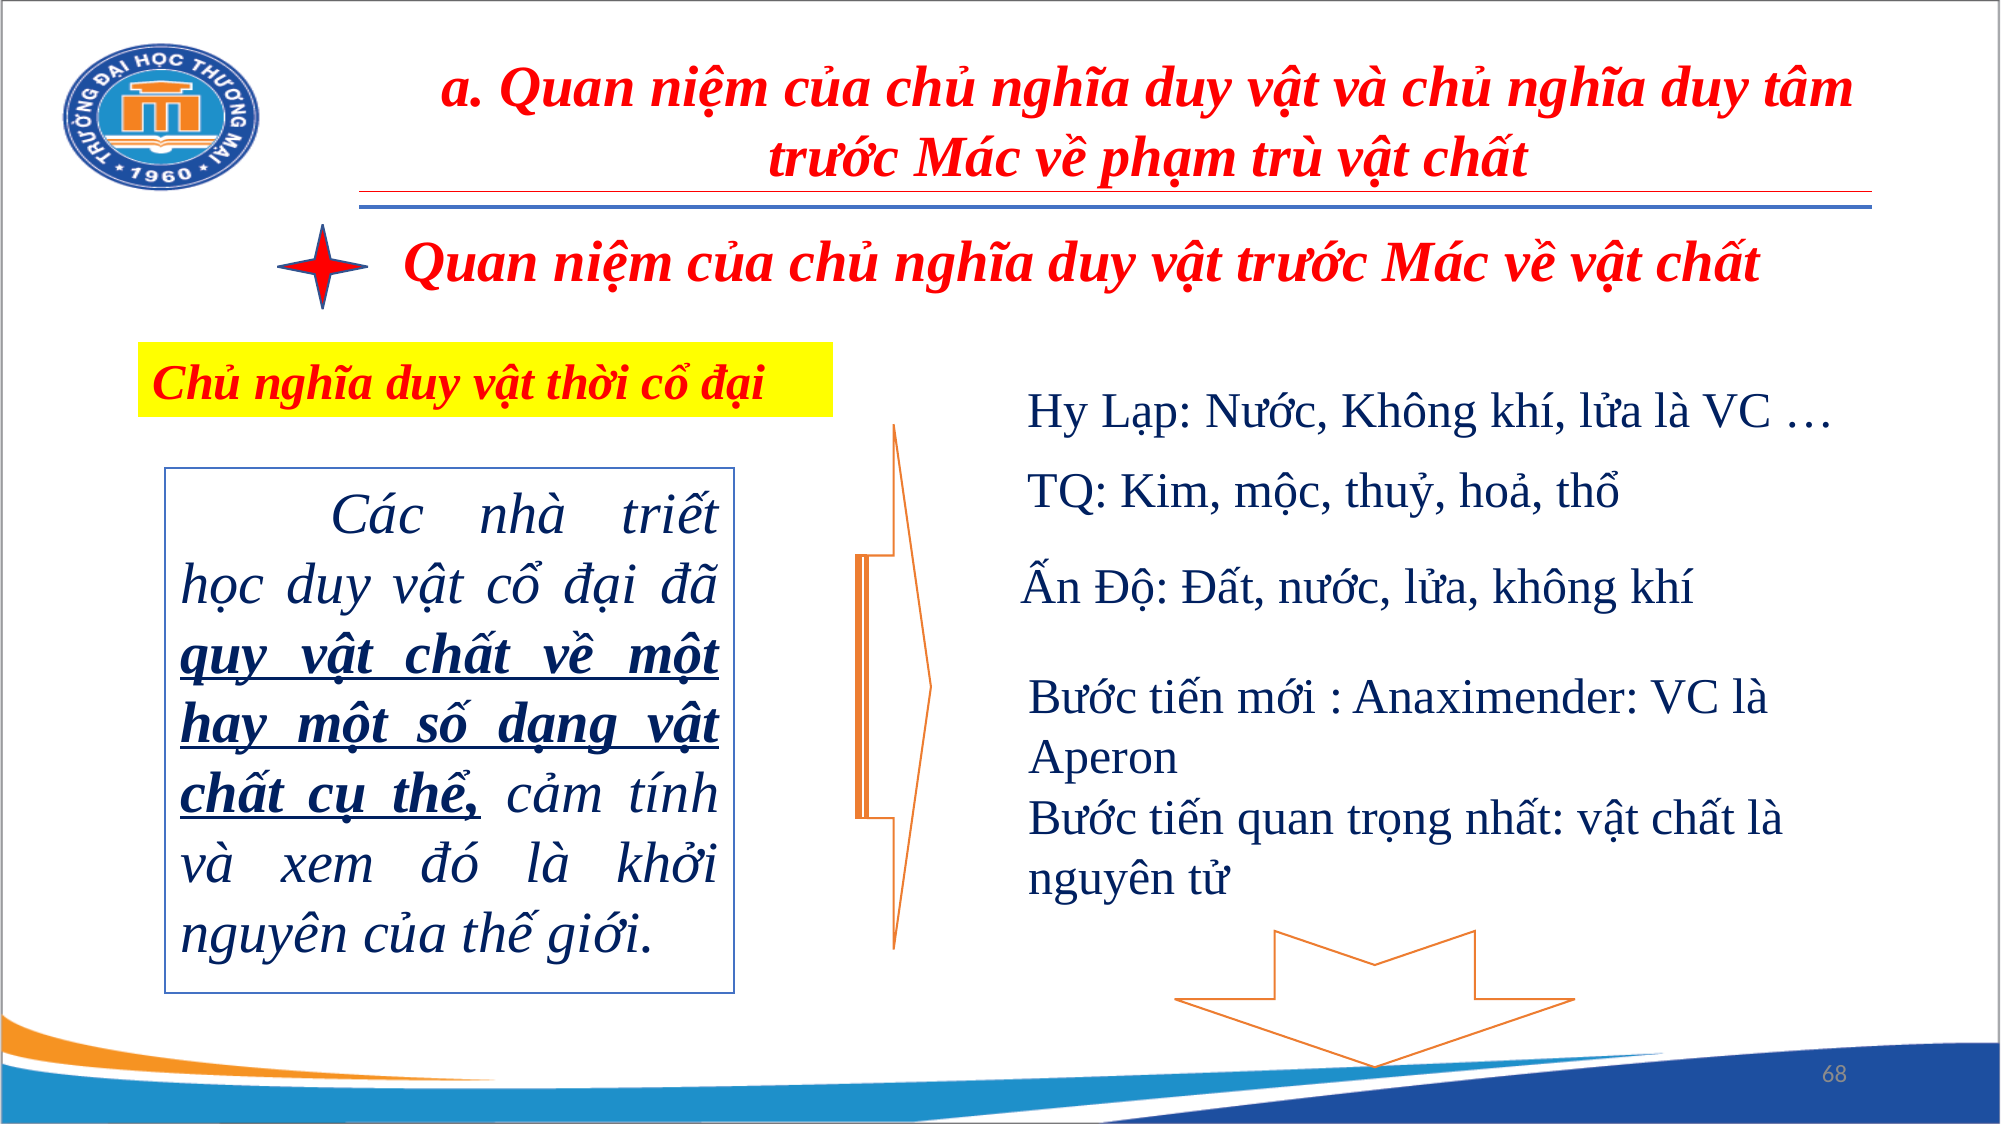

a. Quan niệm của chủ nghĩa duy vật và chủ nghĩa duy tâm trước Mác về phạm trù vật chất
Quan niệm của chủ nghĩa duy vật trước Mác về vật chất

Chủ nghĩa duy vật thời cổ đại
Hy Lạp: Nước, Không khí, lửa là VC …

TQ: Kim, mộc, thuỷ, hoả, thổ
	Các nhà triết học duy vật cổ đại đã quy vật chất về một hay một số dạng vật chất cụ thể, cảm tính và xem đó là khởi nguyên của thế giới.

Ấn Độ: Đất, nước, lửa, không khí
Bước tiến mới : Anaximender: VC là Aperon
Bước tiến quan trọng nhất: vật chất là nguyên tử

68